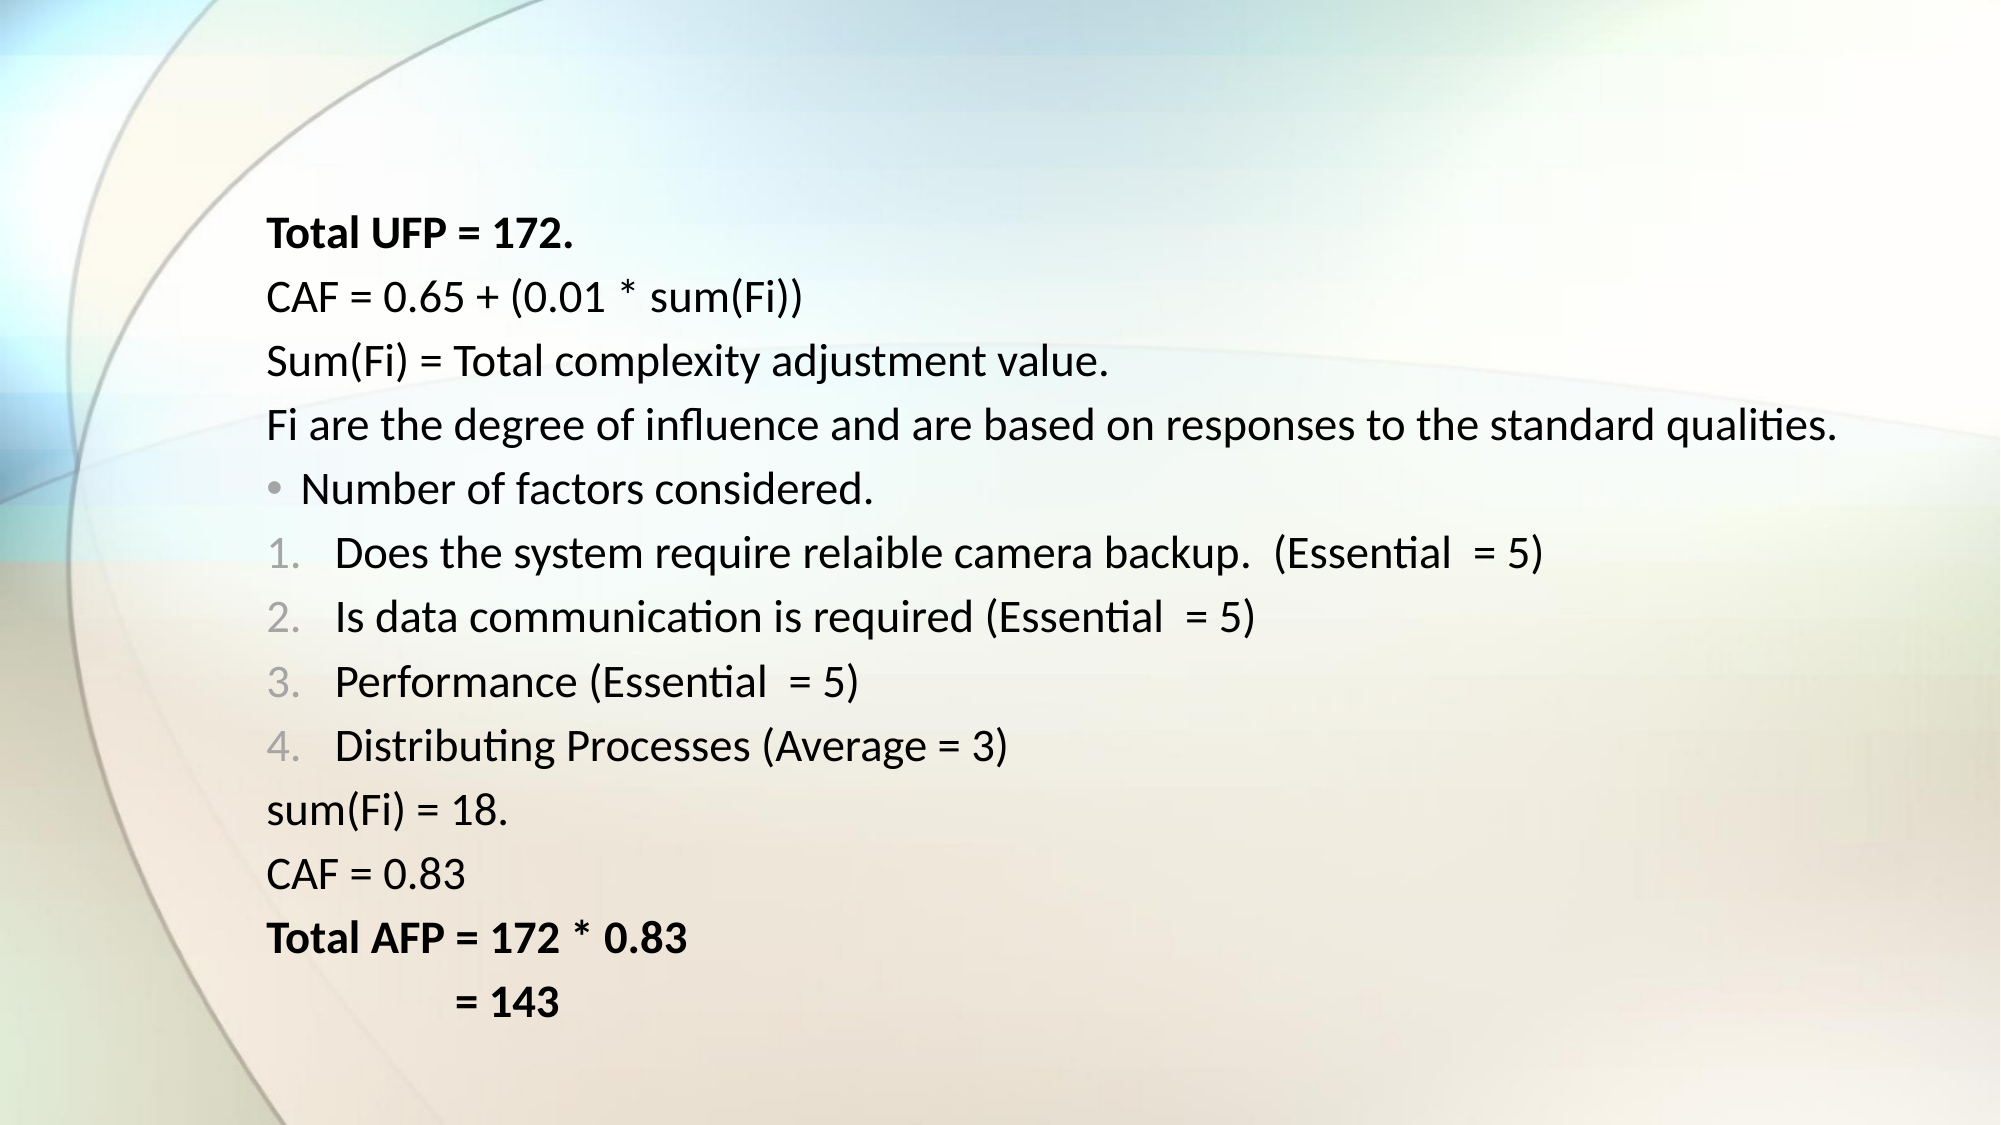

Total UFP = 172.
CAF = 0.65 + (0.01 * sum(Fi))
Sum(Fi) = Total complexity adjustment value.
Fi are the degree of influence and are based on responses to the standard qualities.
Number of factors considered.
Does the system require relaible camera backup.  (Essential  = 5)
Is data communication is required (Essential  = 5)
Performance (Essential  = 5)
Distributing Processes (Average = 3)
sum(Fi) = 18.
CAF = 0.83
Total AFP = 172 * 0.83
                  = 143